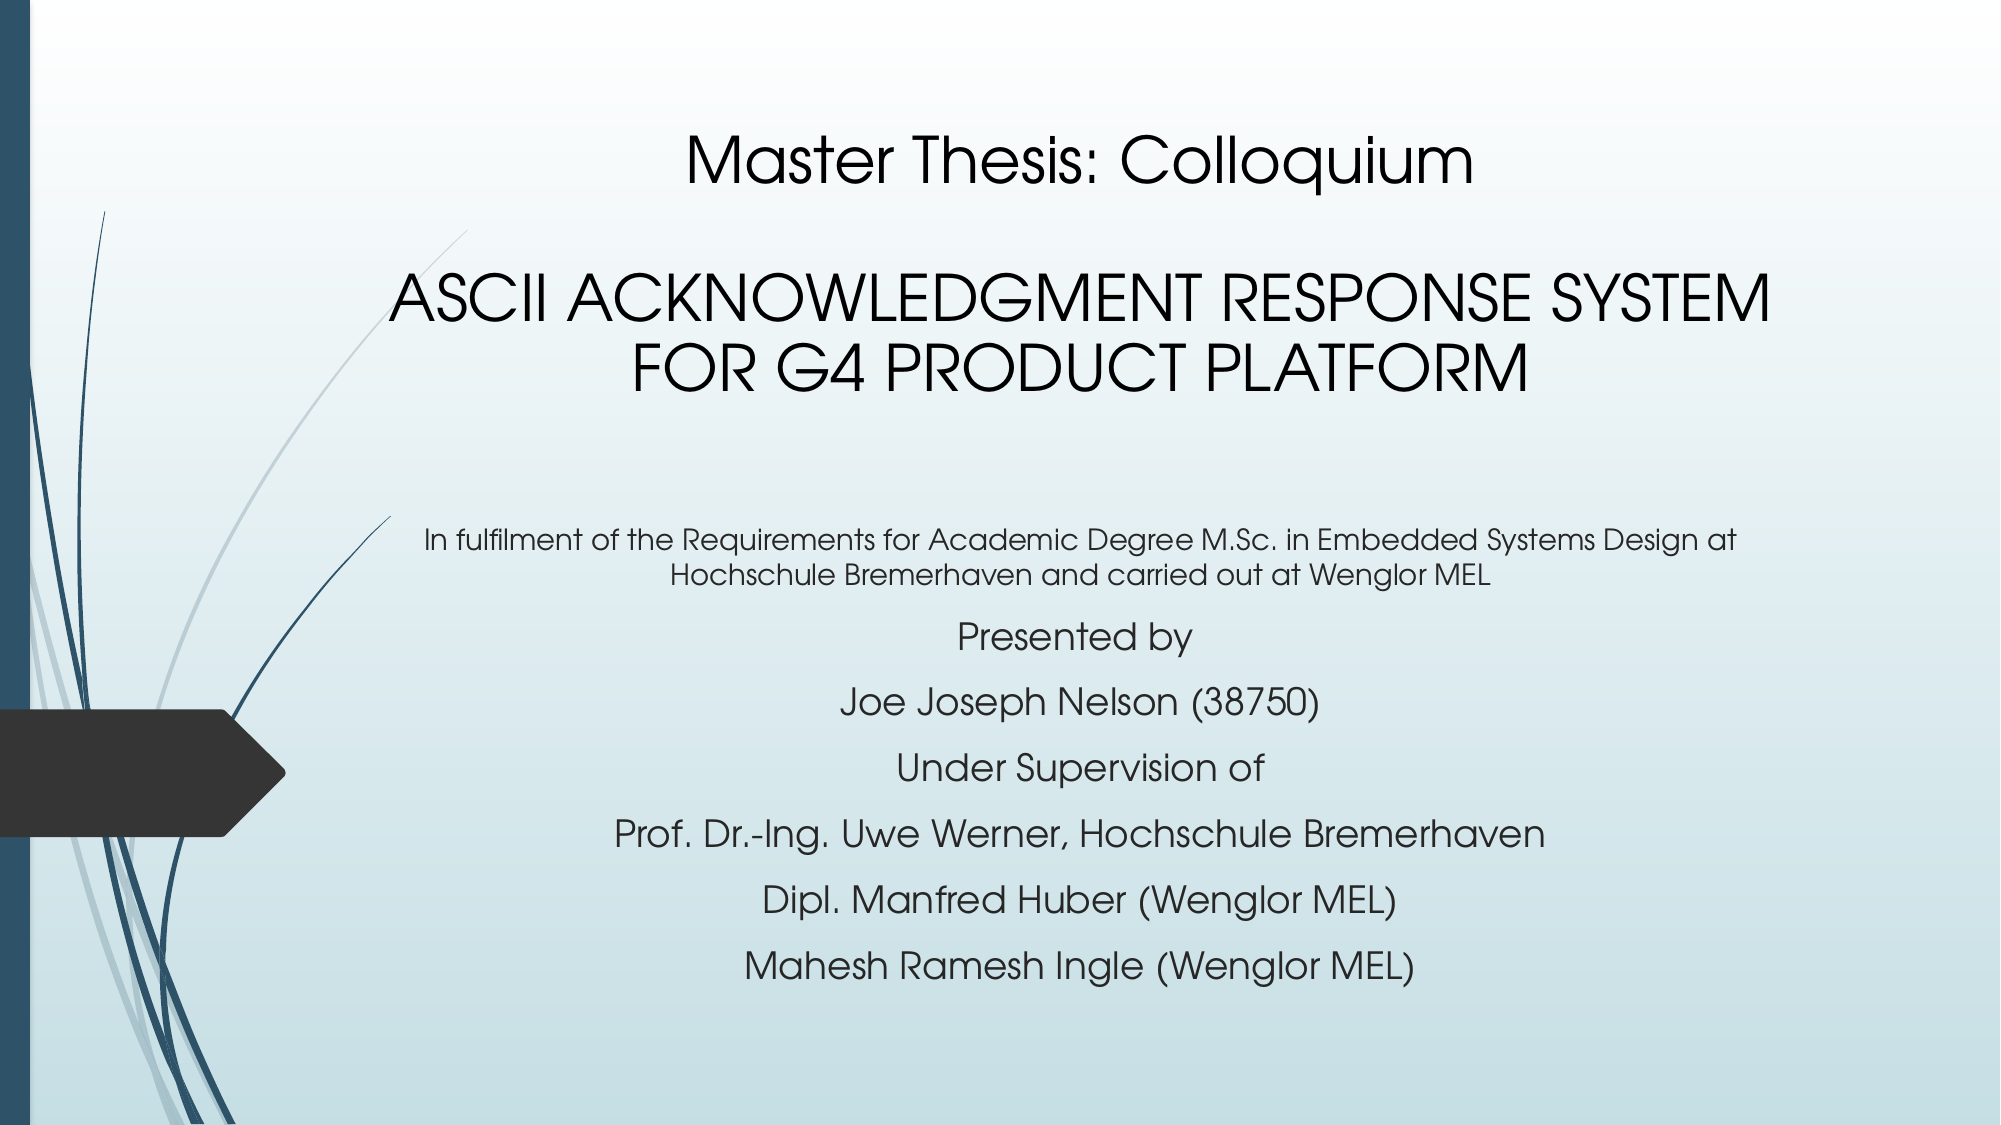

# Master Thesis: Colloquium ASCII ACKNOWLEDGMENT RESPONSE SYSTEM FOR G4 PRODUCT PLATFORM
In fulfilment of the Requirements for Academic Degree M.Sc. in Embedded Systems Design at Hochschule Bremerhaven and carried out at Wenglor MEL
Presented by
Joe Joseph Nelson (38750)
Under Supervision of
Prof. Dr.-Ing. Uwe Werner, Hochschule Bremerhaven
Dipl. Manfred Huber (Wenglor MEL)
Mahesh Ramesh Ingle (Wenglor MEL)